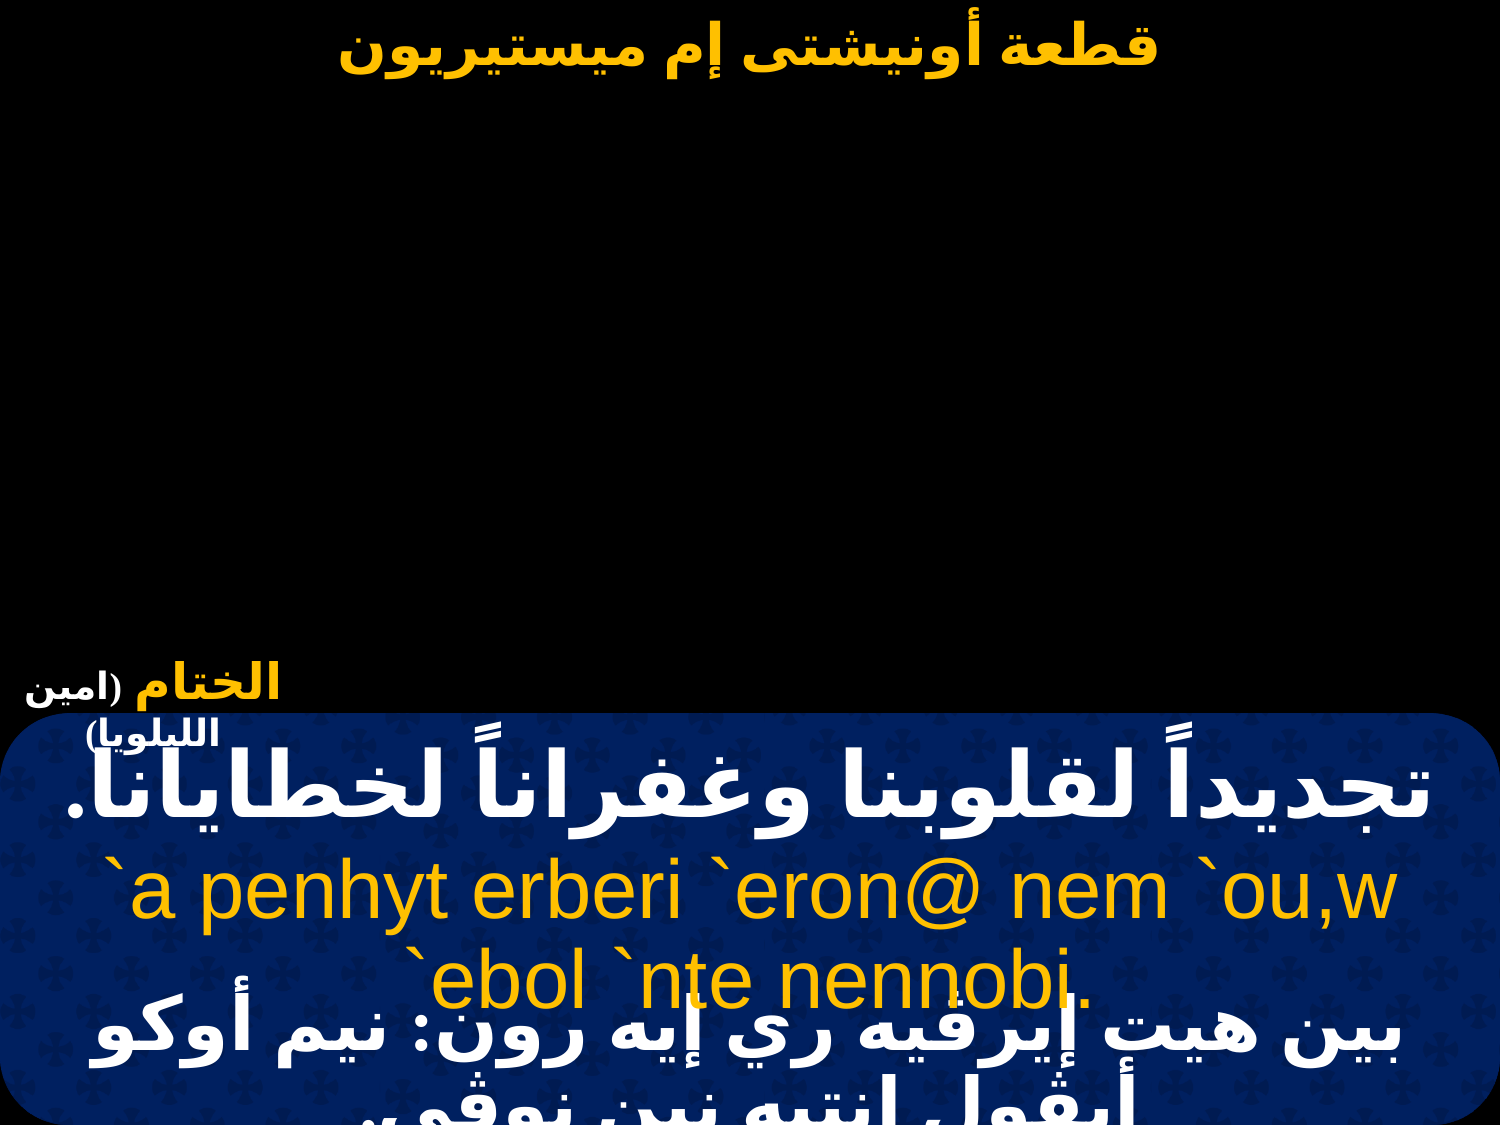

#
تجديداً لقلوبنا وغفراناً لخطايانا.
`a penhyt erberi `eron@ nem `ou,w `ebol `nte nennobi.
بين هيت إيرڤيه ري إيه رون: نيم أوكو أيڤول إنتيه نين نوڤى.